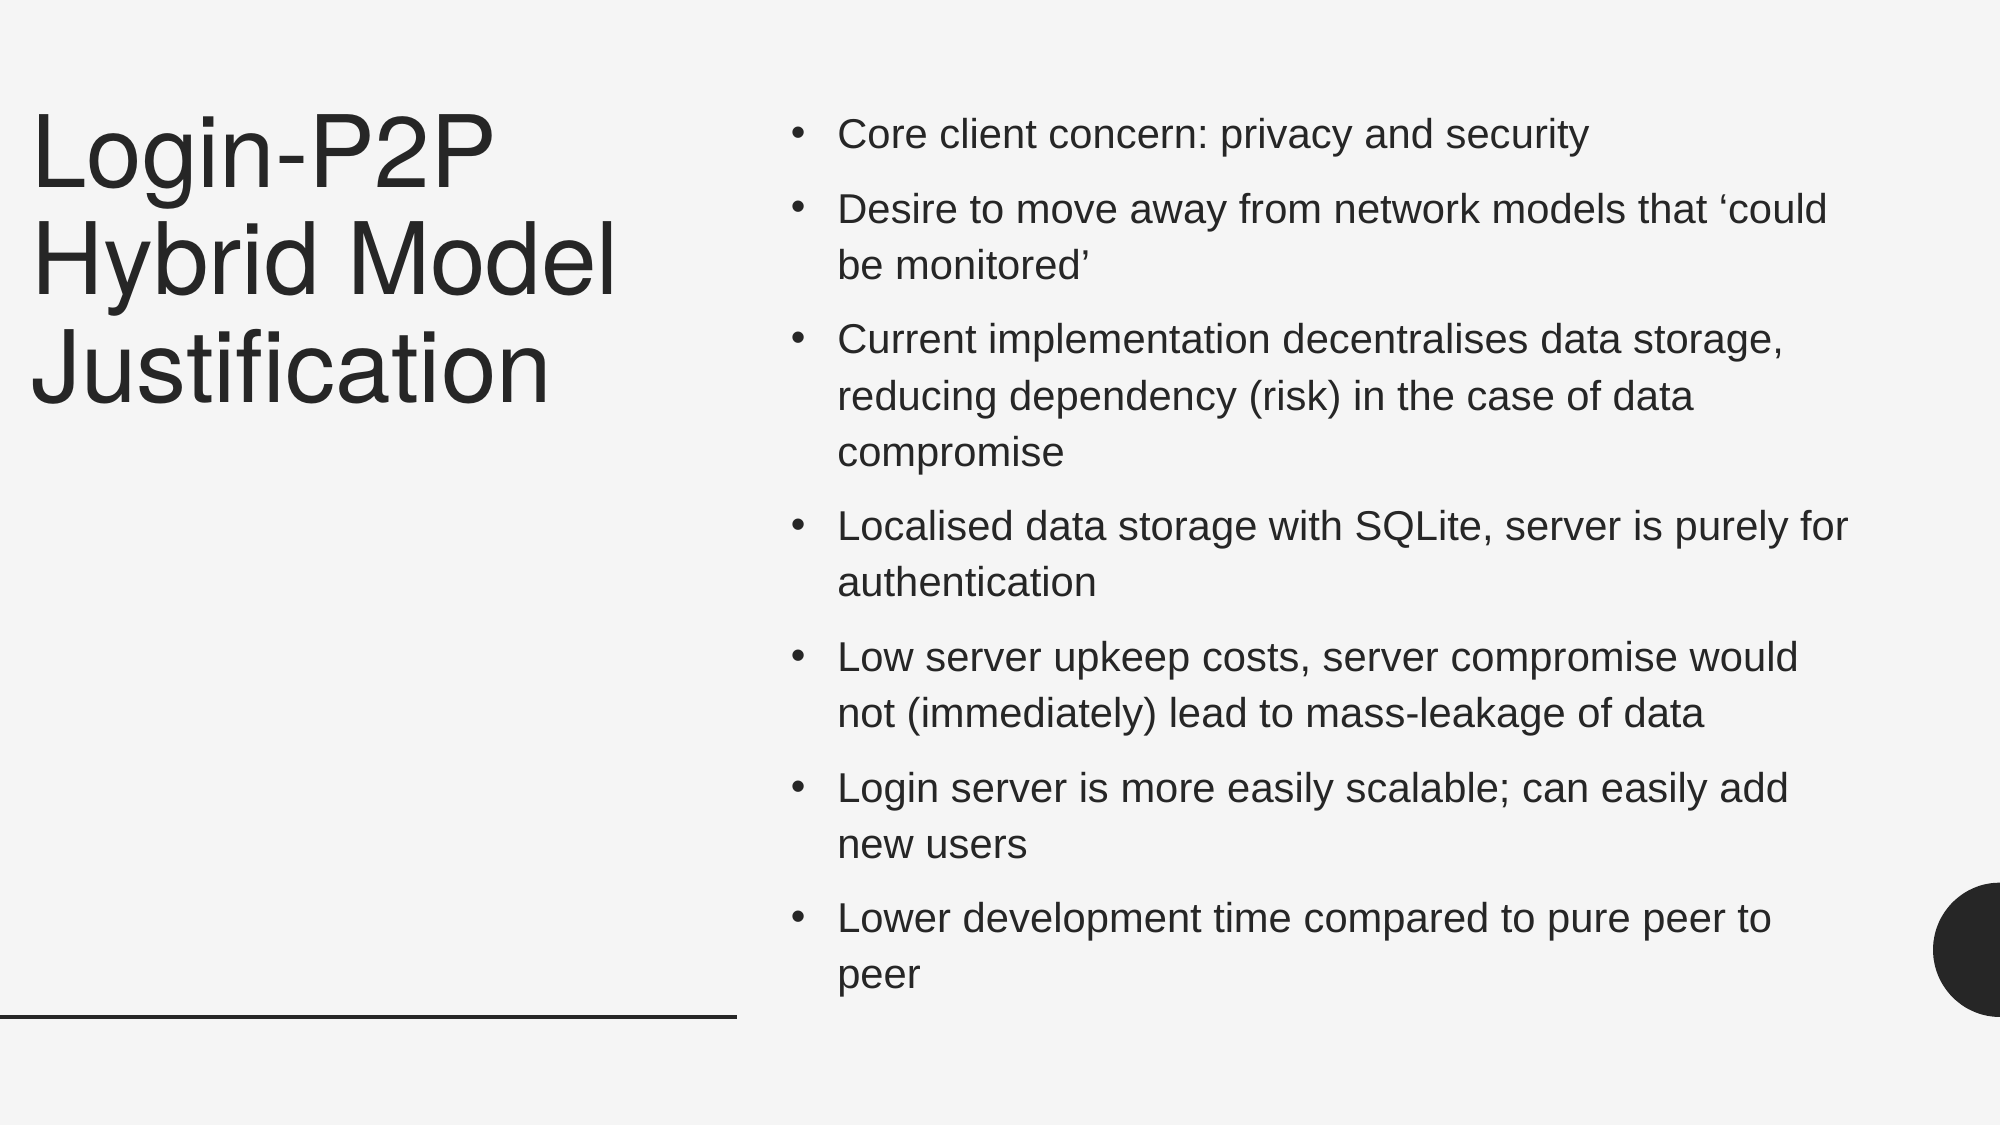

Login-P2P Hybrid Model
Justification
Core client concern: privacy and security
Desire to move away from network models that ‘could be monitored’
Current implementation decentralises data storage, reducing dependency (risk) in the case of data compromise
Localised data storage with SQLite, server is purely for authentication
Low server upkeep costs, server compromise would not (immediately) lead to mass-leakage of data
Login server is more easily scalable; can easily add new users
Lower development time compared to pure peer to peer